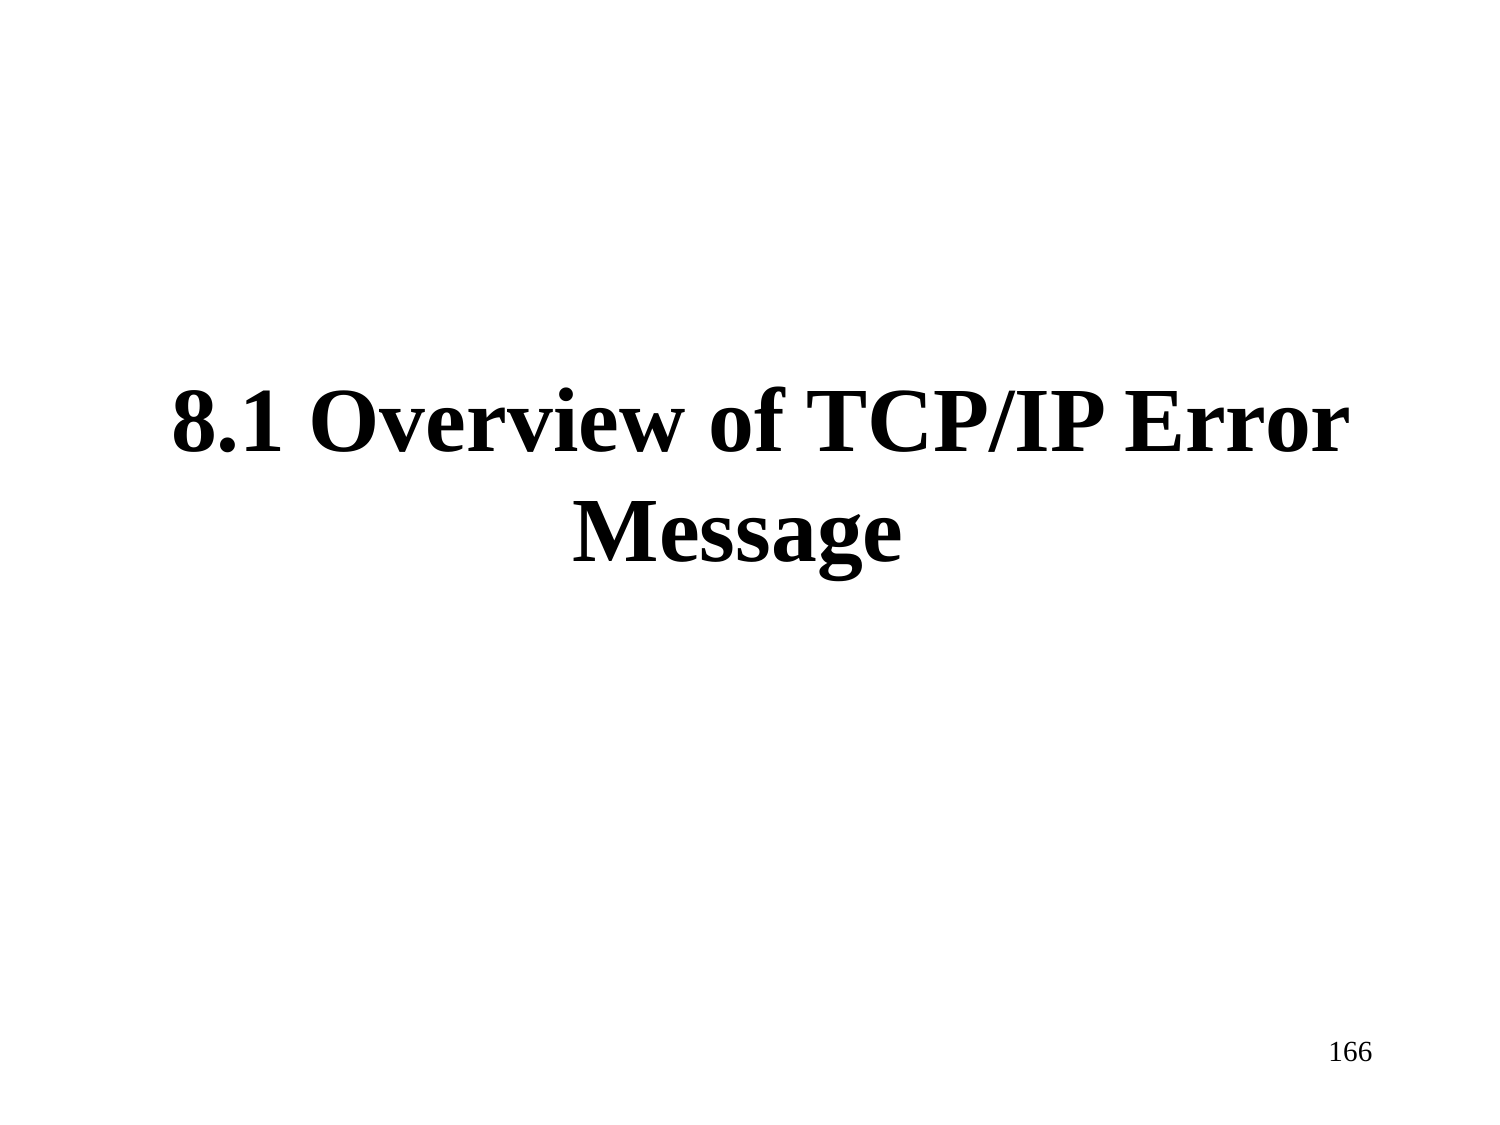

# 8.1 Overview of TCP/IP Error Message

166